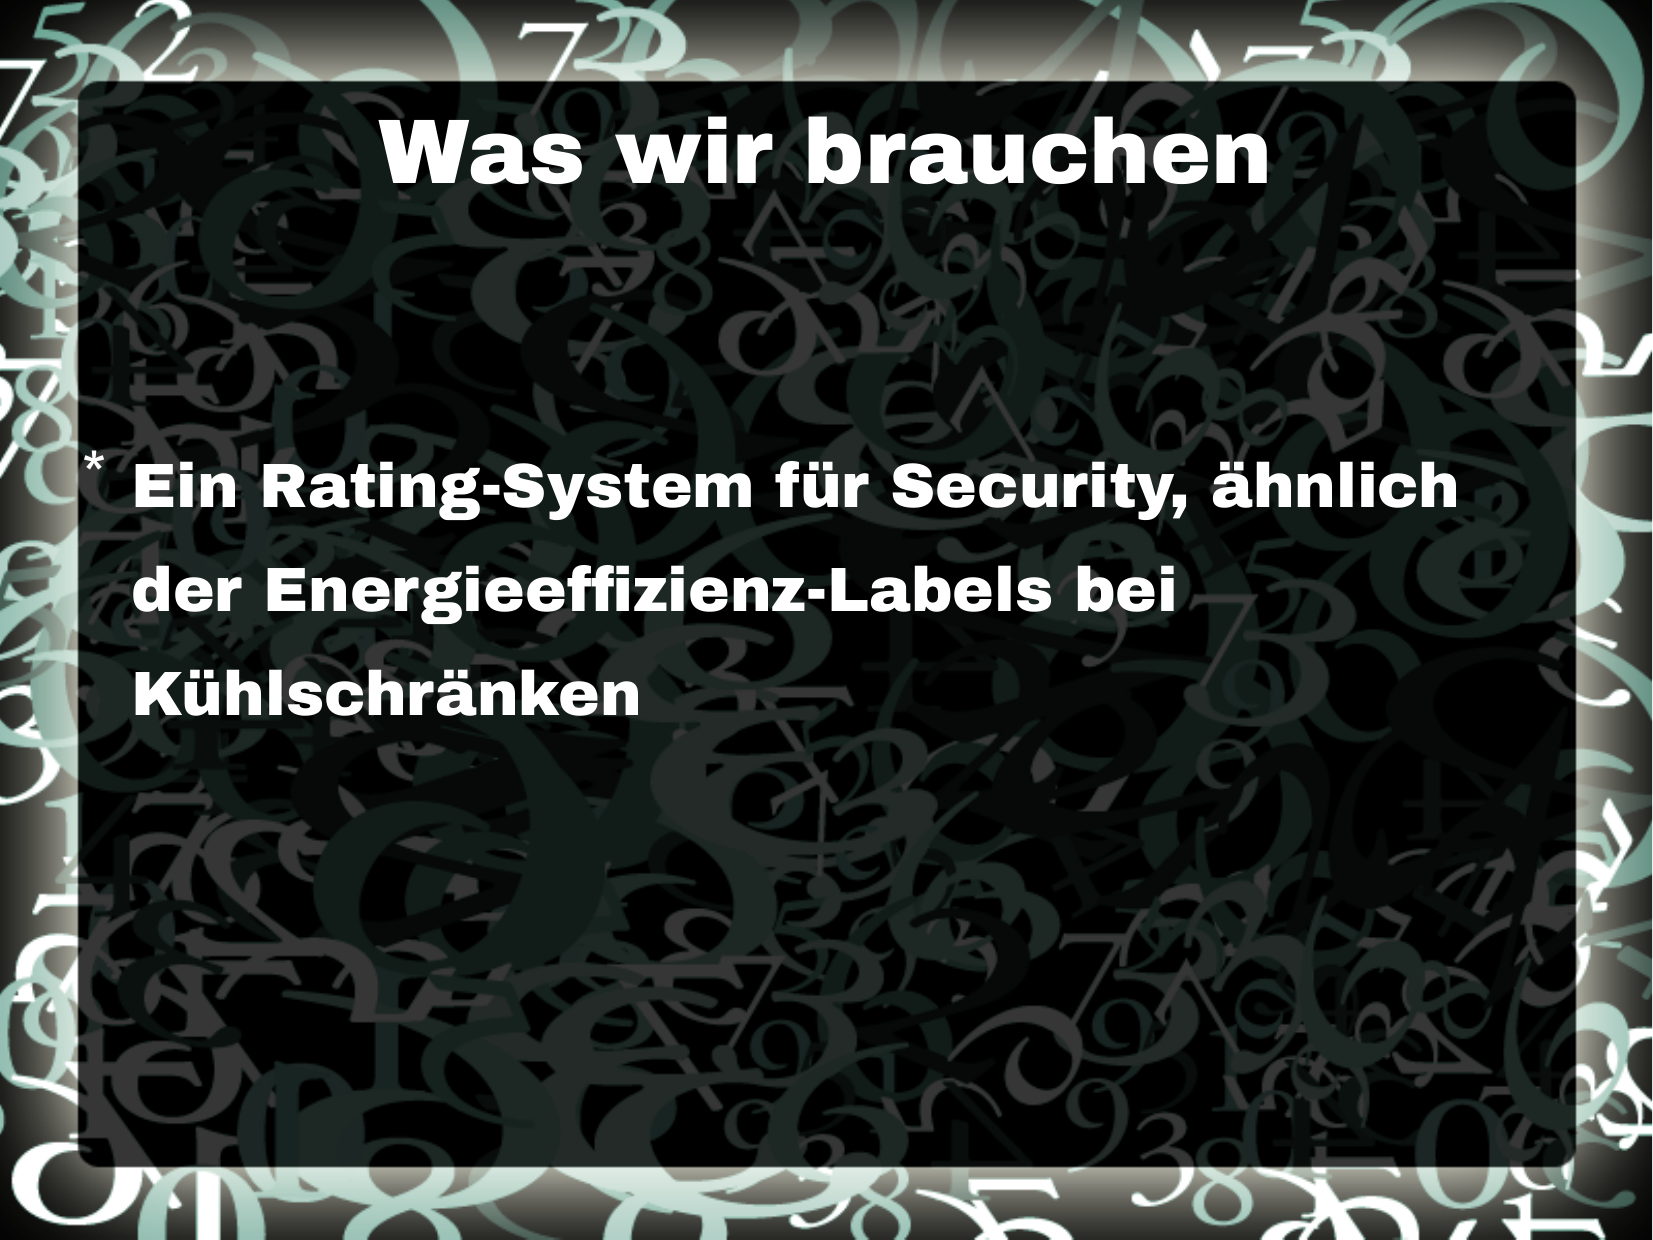

Was wir brauchen

Ein Rating-System für Security, ähnlich der Energieeffizienz-Labels bei Kühlschränken